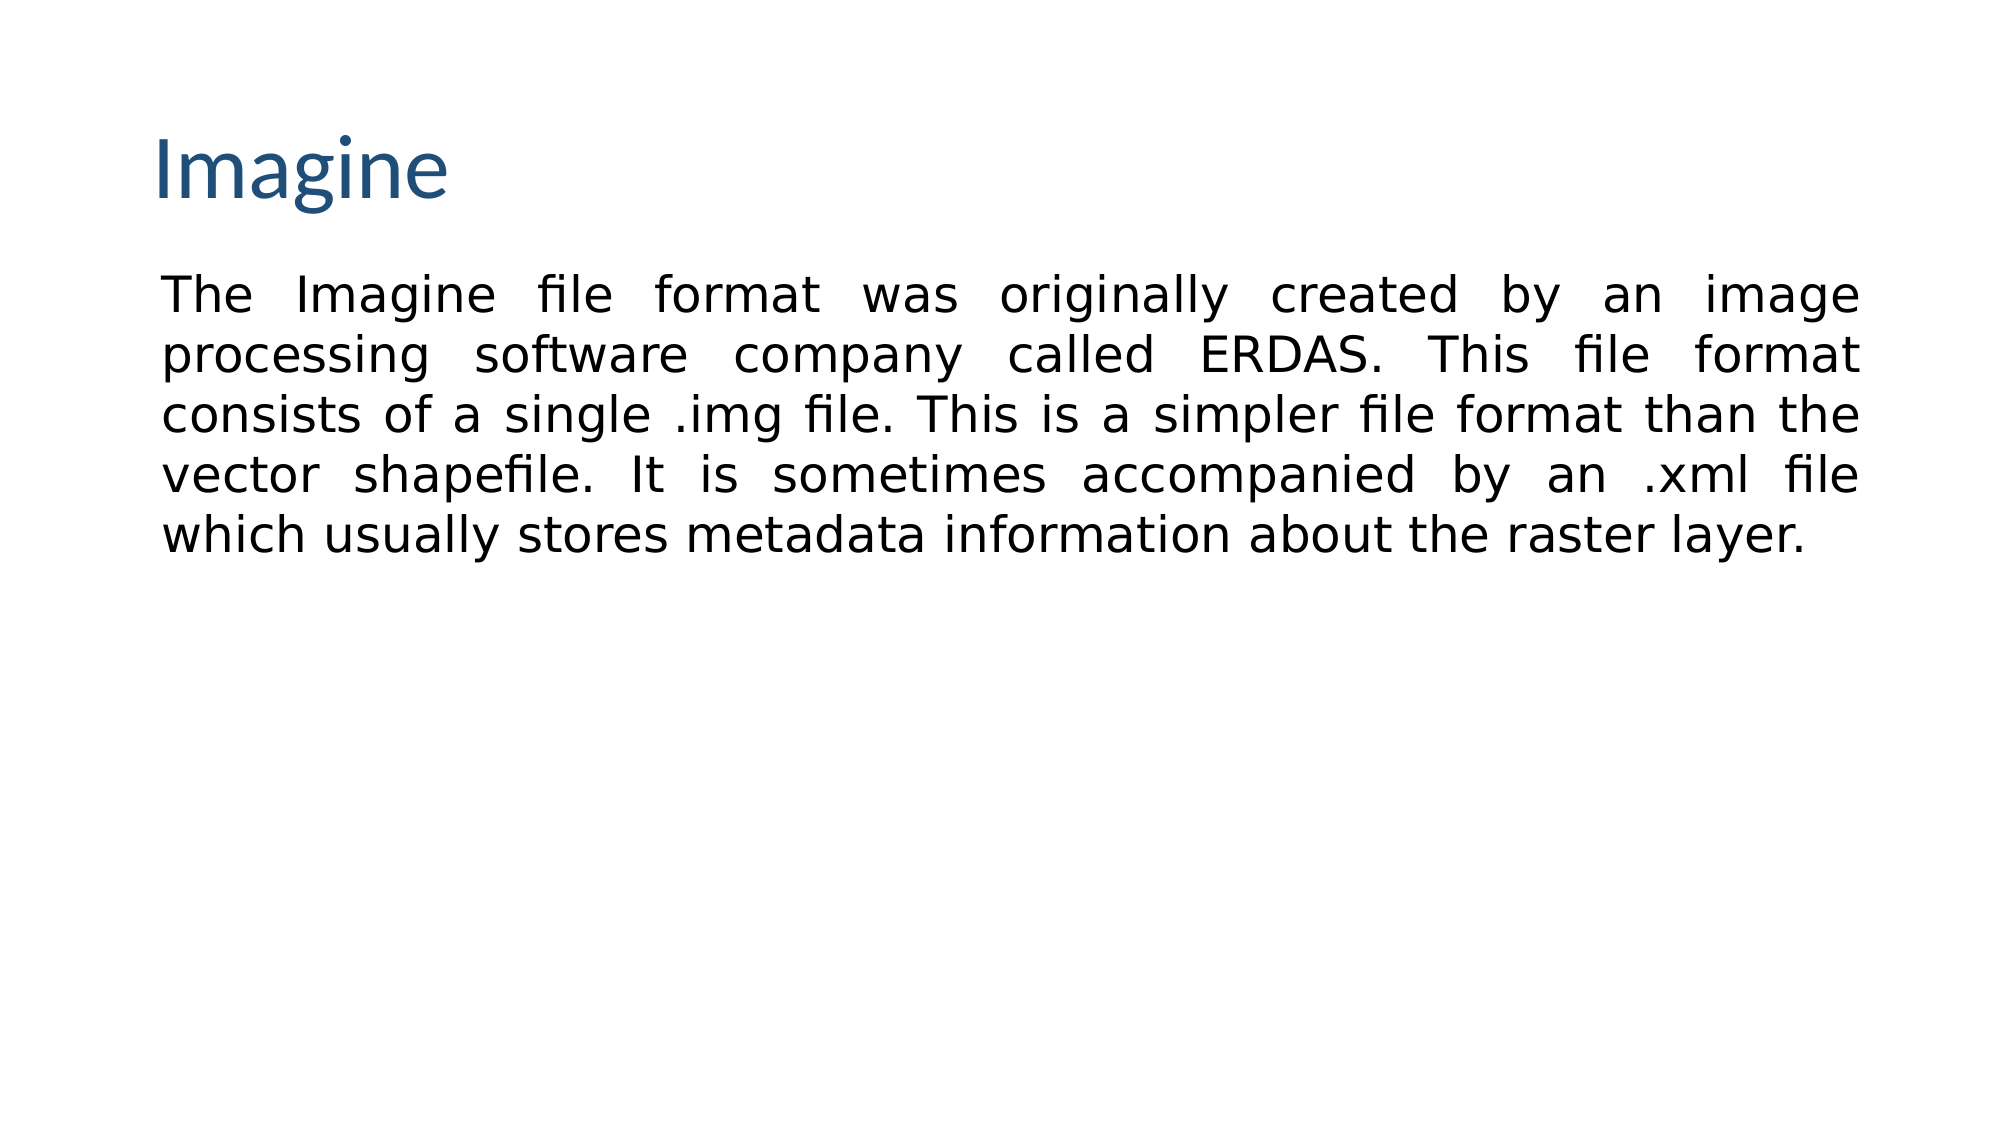

# Imagine
The Imagine file format was originally created by an image processing software company called ERDAS. This file format consists of a single .img file. This is a simpler file format than the vector shapefile. It is sometimes accompanied by an .xml file which usually stores metadata information about the raster layer.